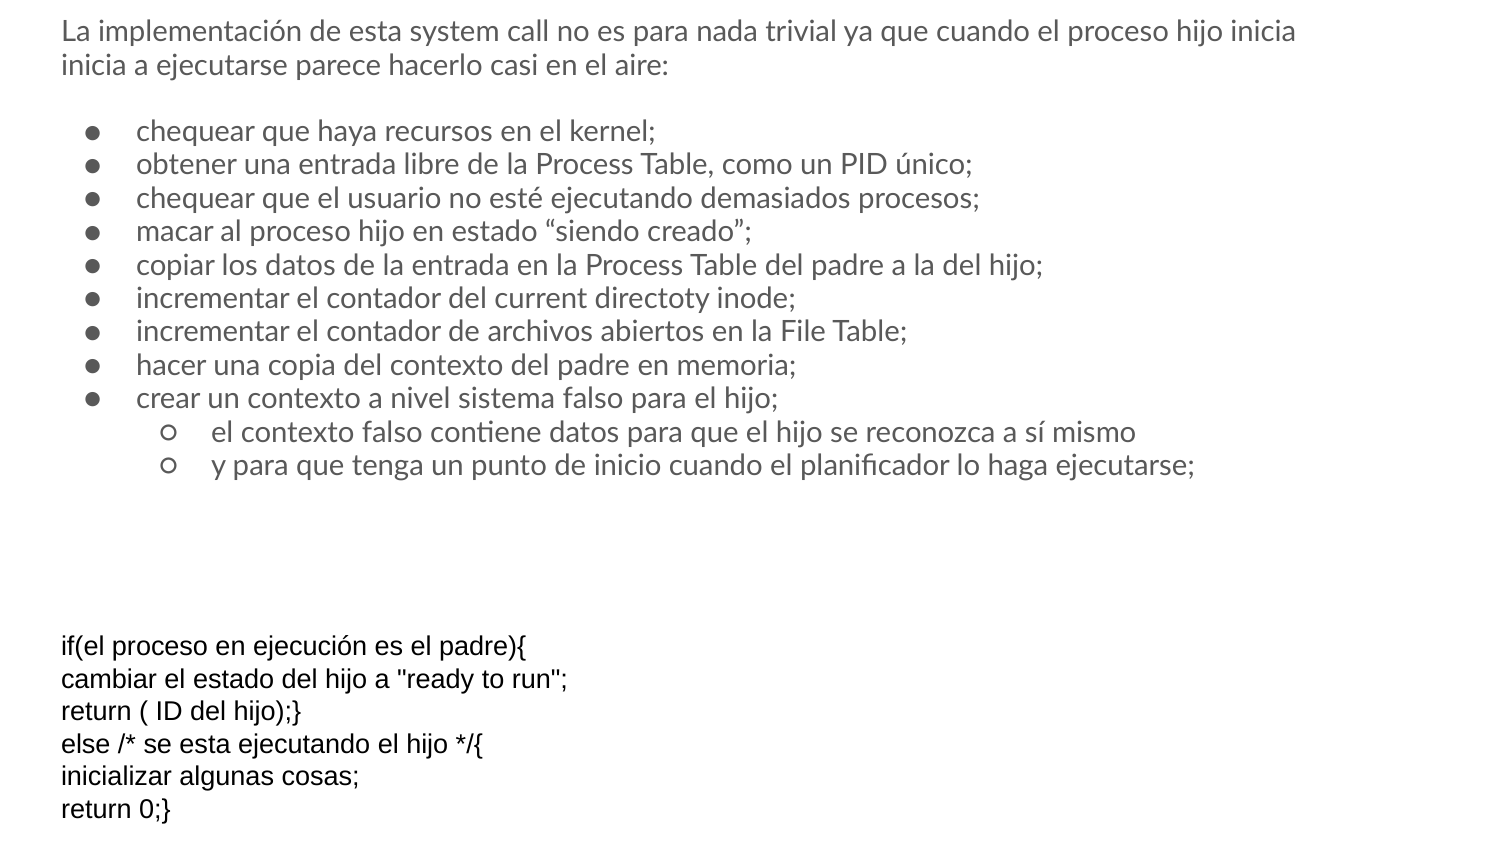

La implementación de esta system call no es para nada trivial ya que cuando el proceso hijo inicia inicia a ejecutarse parece hacerlo casi en el aire:

chequear que haya recursos en el kernel;
obtener una entrada libre de la Process Table, como un PID único;
chequear que el usuario no esté ejecutando demasiados procesos;
macar al proceso hijo en estado “siendo creado”;
copiar los datos de la entrada en la Process Table del padre a la del hijo;
incrementar el contador del current directoty inode;
incrementar el contador de archivos abiertos en la File Table;
hacer una copia del contexto del padre en memoria;
crear un contexto a nivel sistema falso para el hijo;
el contexto falso contiene datos para que el hijo se reconozca a sí mismo
y para que tenga un punto de inicio cuando el planificador lo haga ejecutarse;
if(el proceso en ejecución es el padre){
cambiar el estado del hijo a "ready to run";
return ( ID del hijo);}
else /* se esta ejecutando el hijo */{
inicializar algunas cosas;
return 0;}